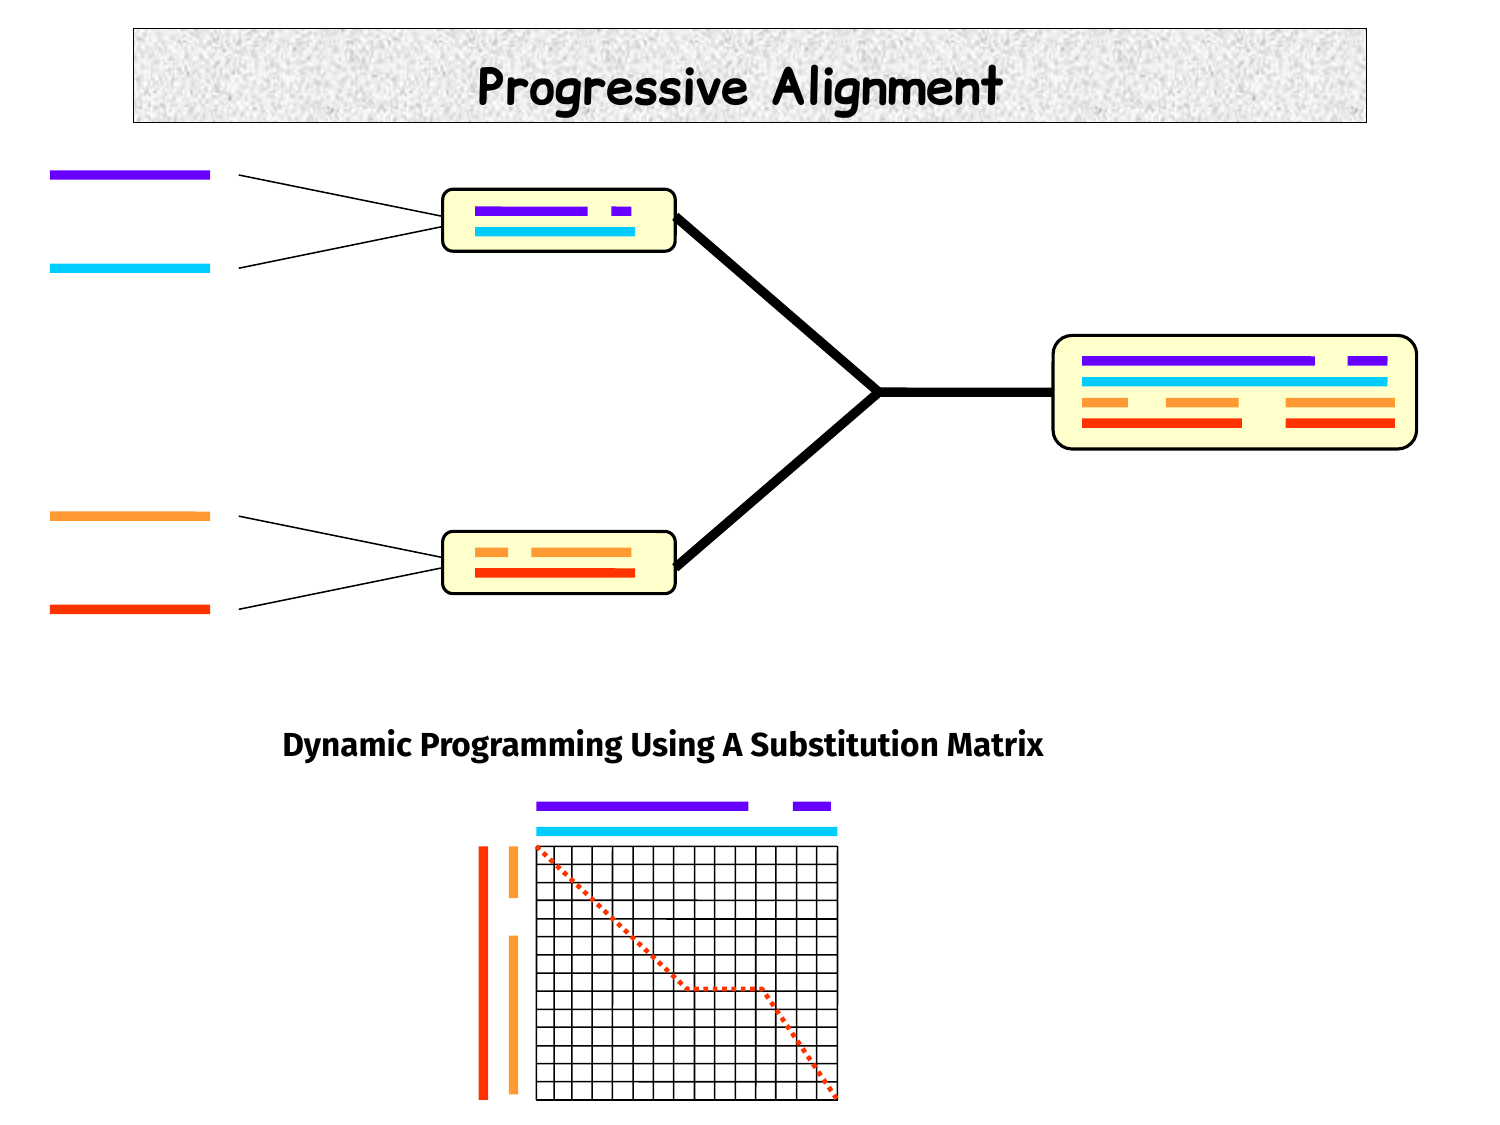

Progressive Alignment

Dynamic Programming Using A Substitution Matrix